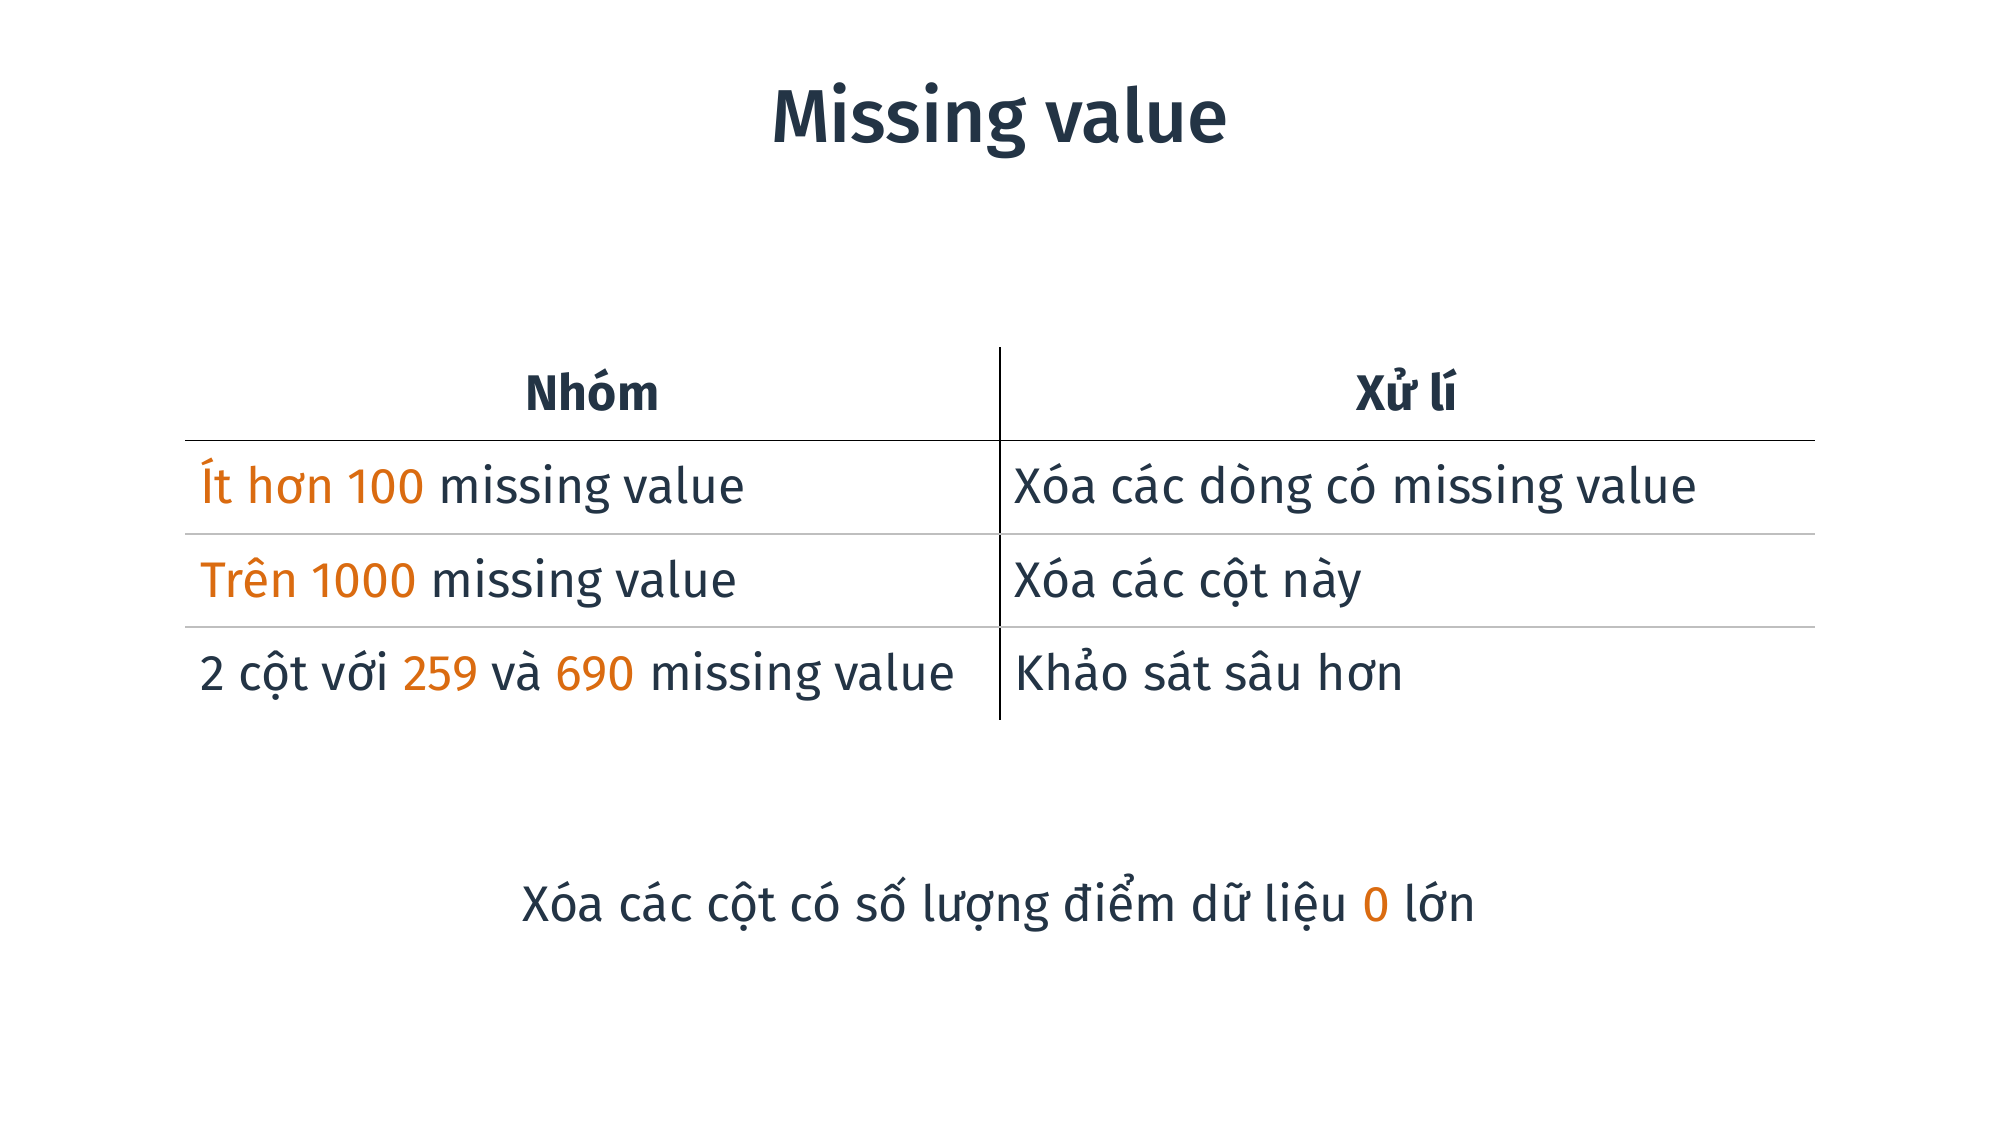

Missing value
| Nhóm | Xử lí |
| --- | --- |
| Ít hơn 100 missing value | Xóa các dòng có missing value |
| Trên 1000 missing value | Xóa các cột này |
| 2 cột với 259 và 690 missing value | Khảo sát sâu hơn |
Xóa các cột có số lượng điểm dữ liệu 0 lớn